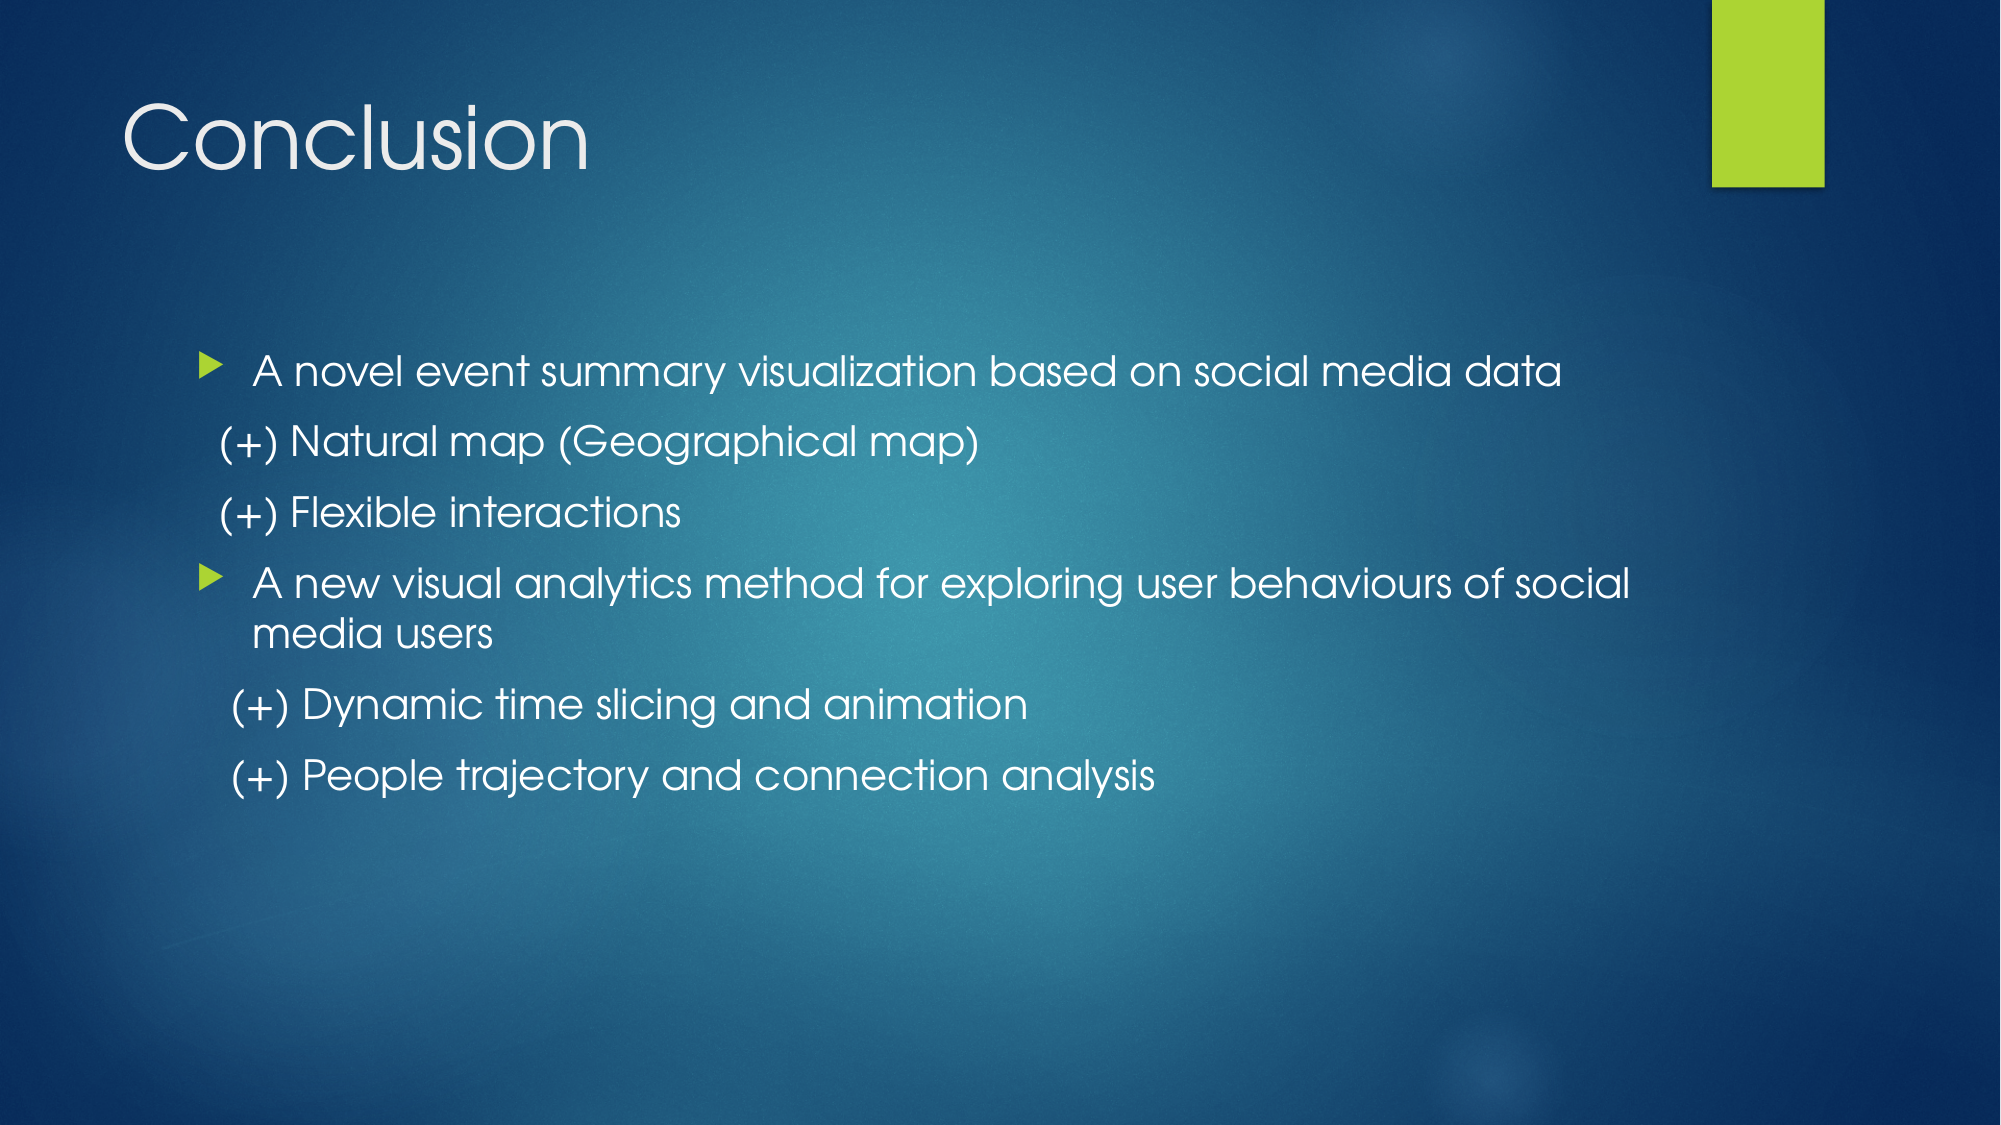

# Conclusion
A novel event summary visualization based on social media data
  (+) Natural map (Geographical map)
  (+) Flexible interactions
A new visual analytics method for exploring user behaviours of social media users
   (+) Dynamic time slicing and animation
   (+) People trajectory and connection analysis